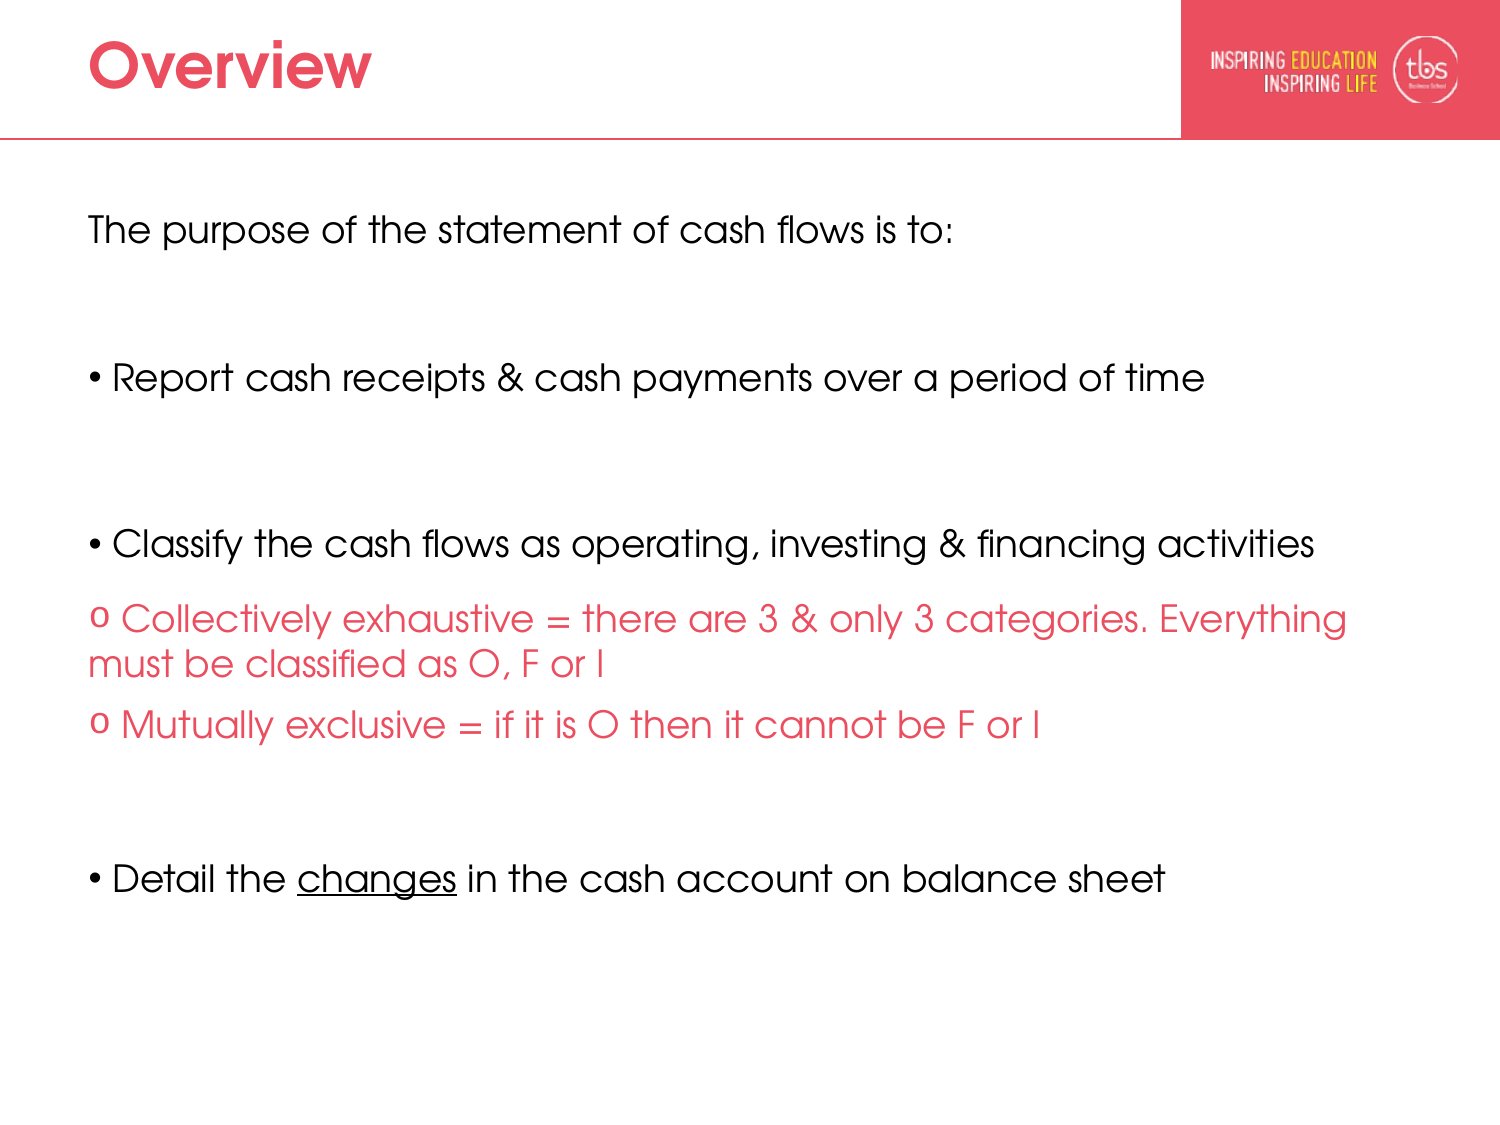

# Overview
The purpose of the statement of cash flows is to:

 Report cash receipts & cash payments over a period of time

 Classify the cash flows as operating, investing & financing activities
 Collectively exhaustive = there are 3 & only 3 categories. Everything must be classified as O, F or I
 Mutually exclusive = if it is O then it cannot be F or I

 Detail the changes in the cash account on balance sheet